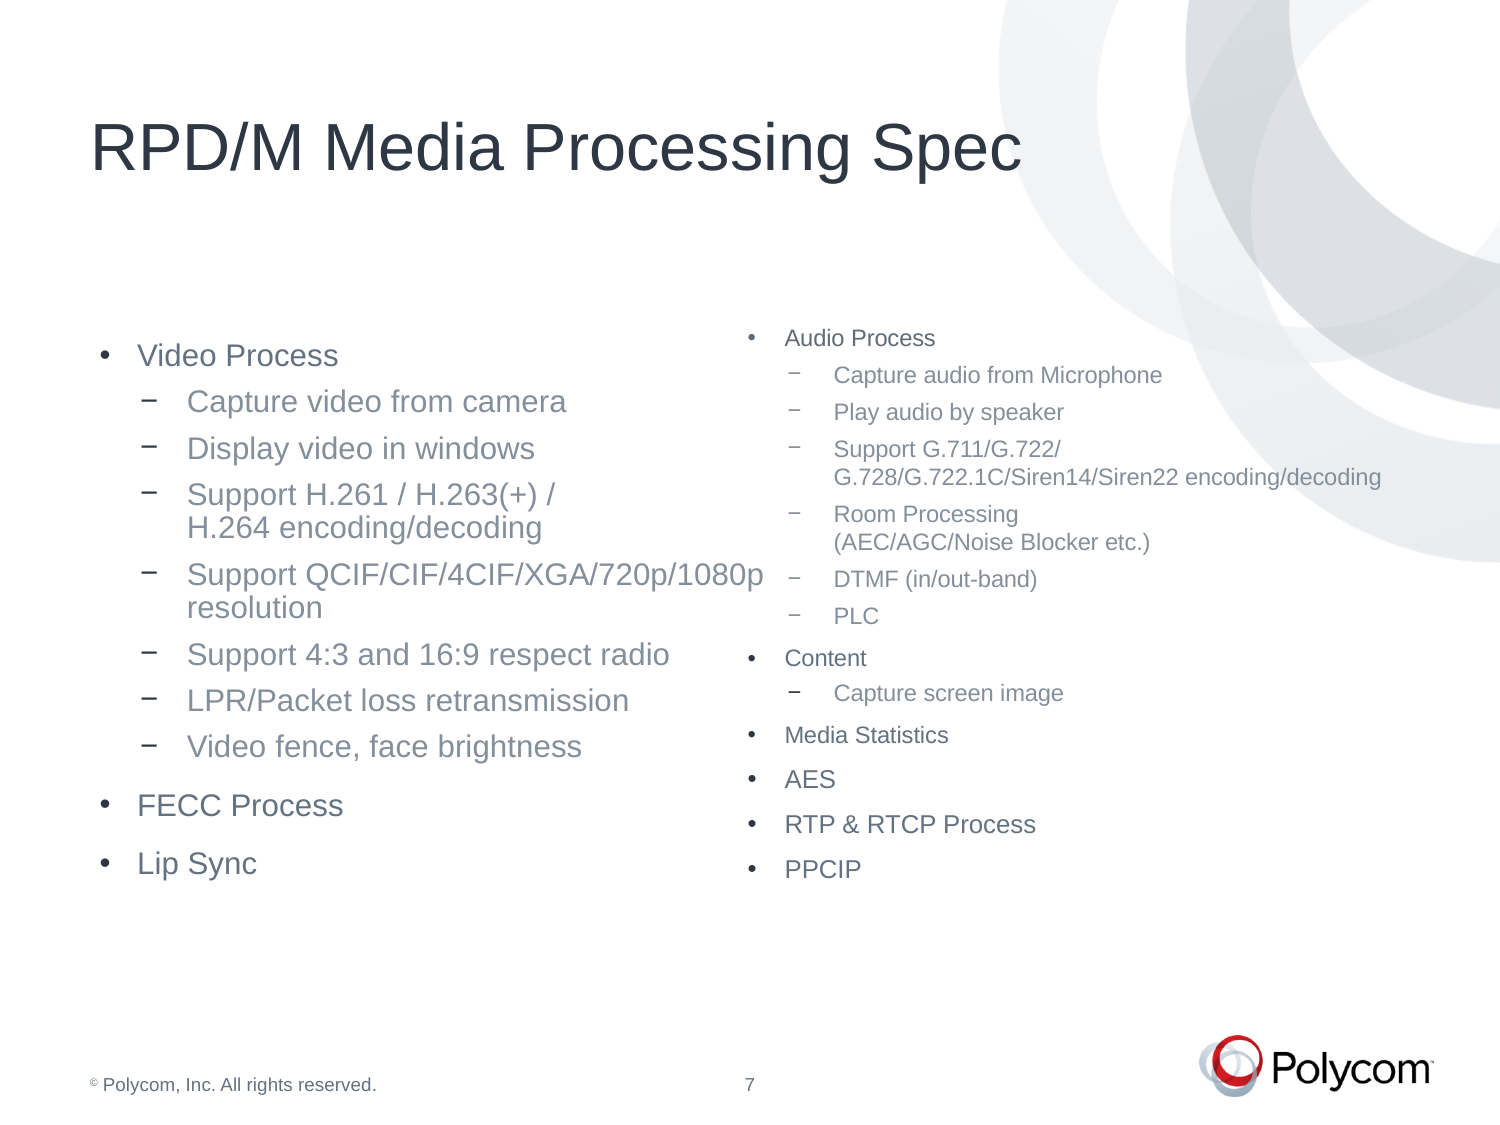

# RPD/M Media Processing Spec
Audio Process
Capture audio from Microphone
Play audio by speaker
Support G.711/G.722/
G.728/G.722.1C/Siren14/Siren22 encoding/decoding
Room Processing
(AEC/AGC/Noise Blocker etc.)
DTMF (in/out-band)
PLC
Content
Capture screen image
Media Statistics
AES
RTP & RTCP Process
PPCIP

Video Process
Capture video from camera
Display video in windows
Support H.261 / H.263(+) /
H.264 encoding/decoding
Support QCIF/CIF/4CIF/XGA/720p/1080p resolution
Support 4:3 and 16:9 respect radio
LPR/Packet loss retransmission
Video fence, face brightness
FECC Process
Lip Sync